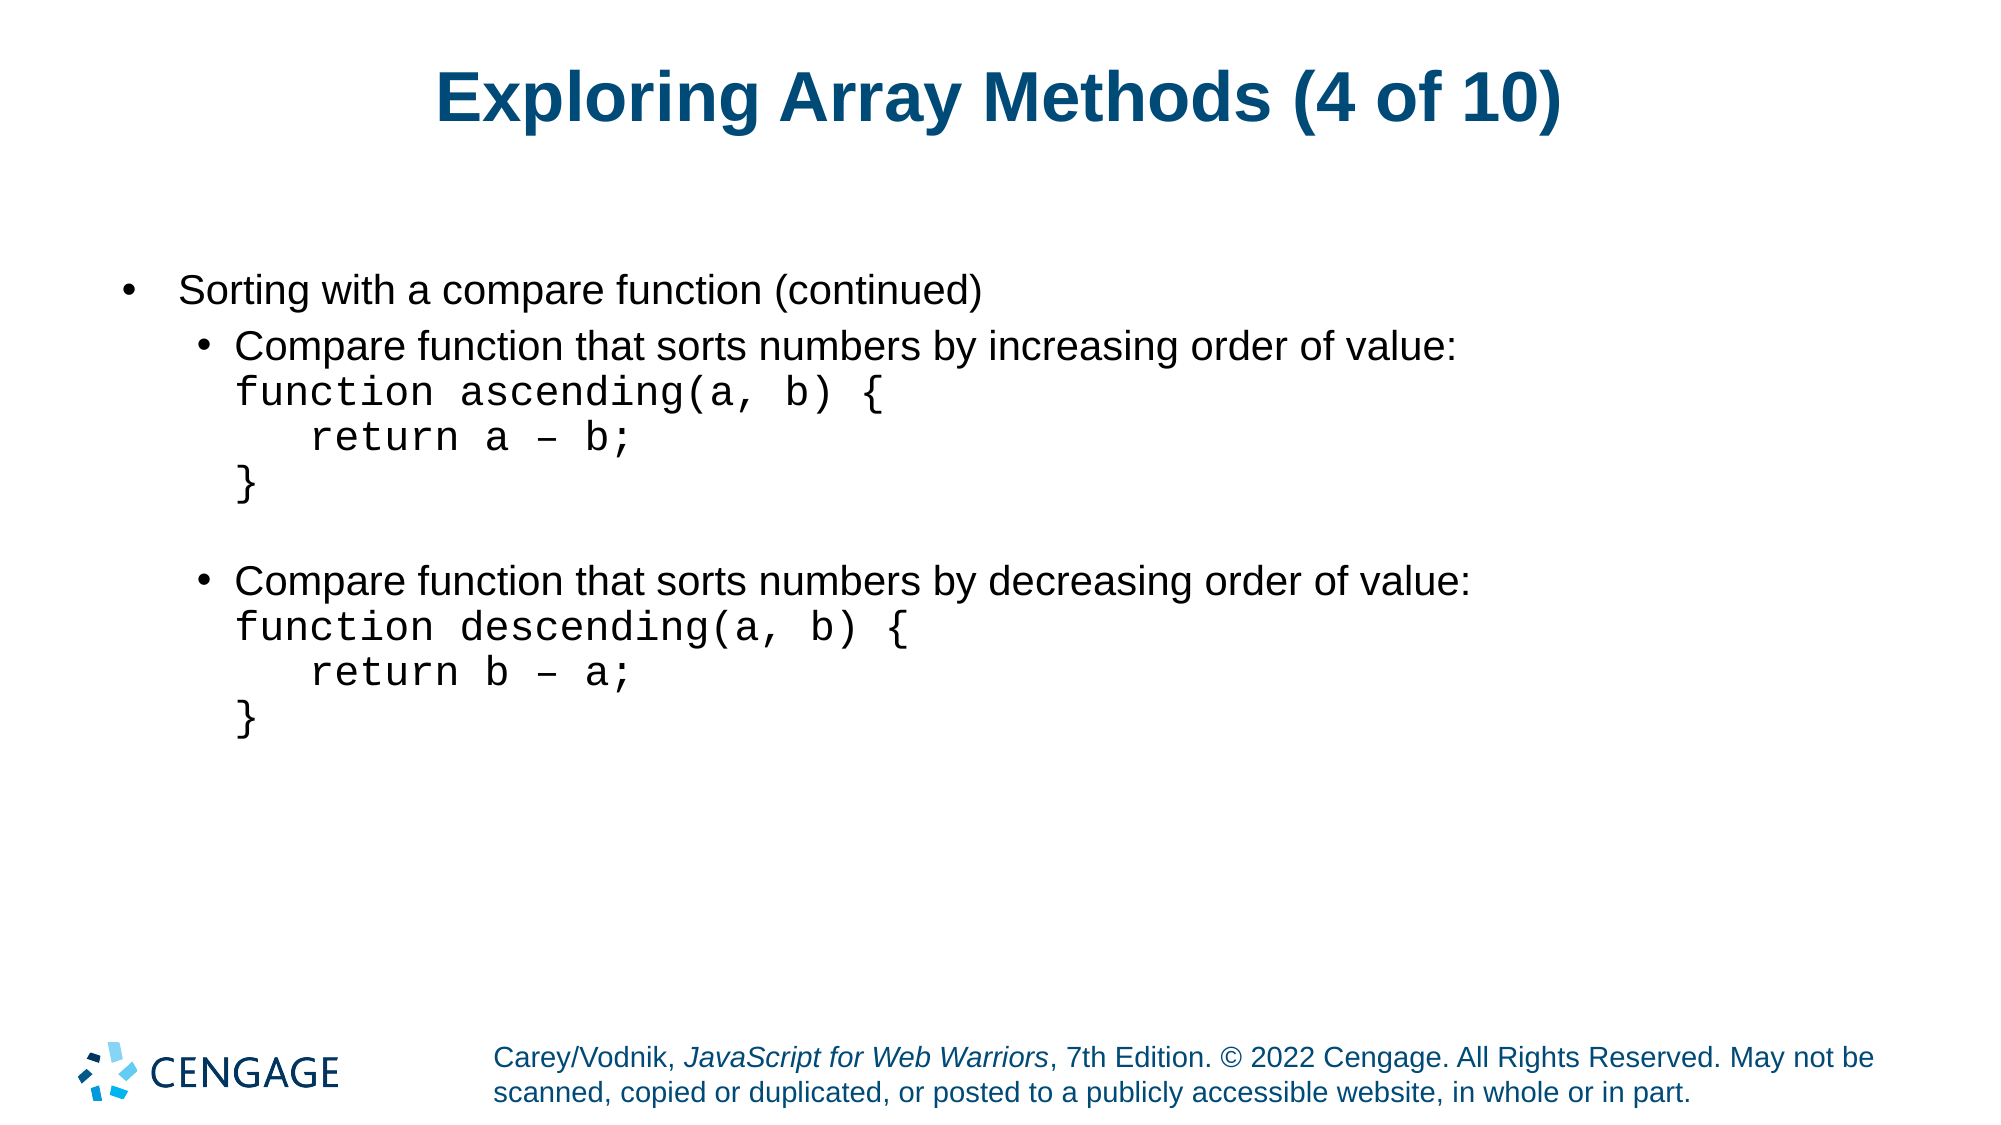

# Exploring Array Methods (4 of 10)
Sorting with a compare function (continued)
Compare function that sorts numbers by increasing order of value:
function ascending(a, b) {
   return a – b;
}
Compare function that sorts numbers by decreasing order of value:
function descending(a, b) {
   return b – a;
}